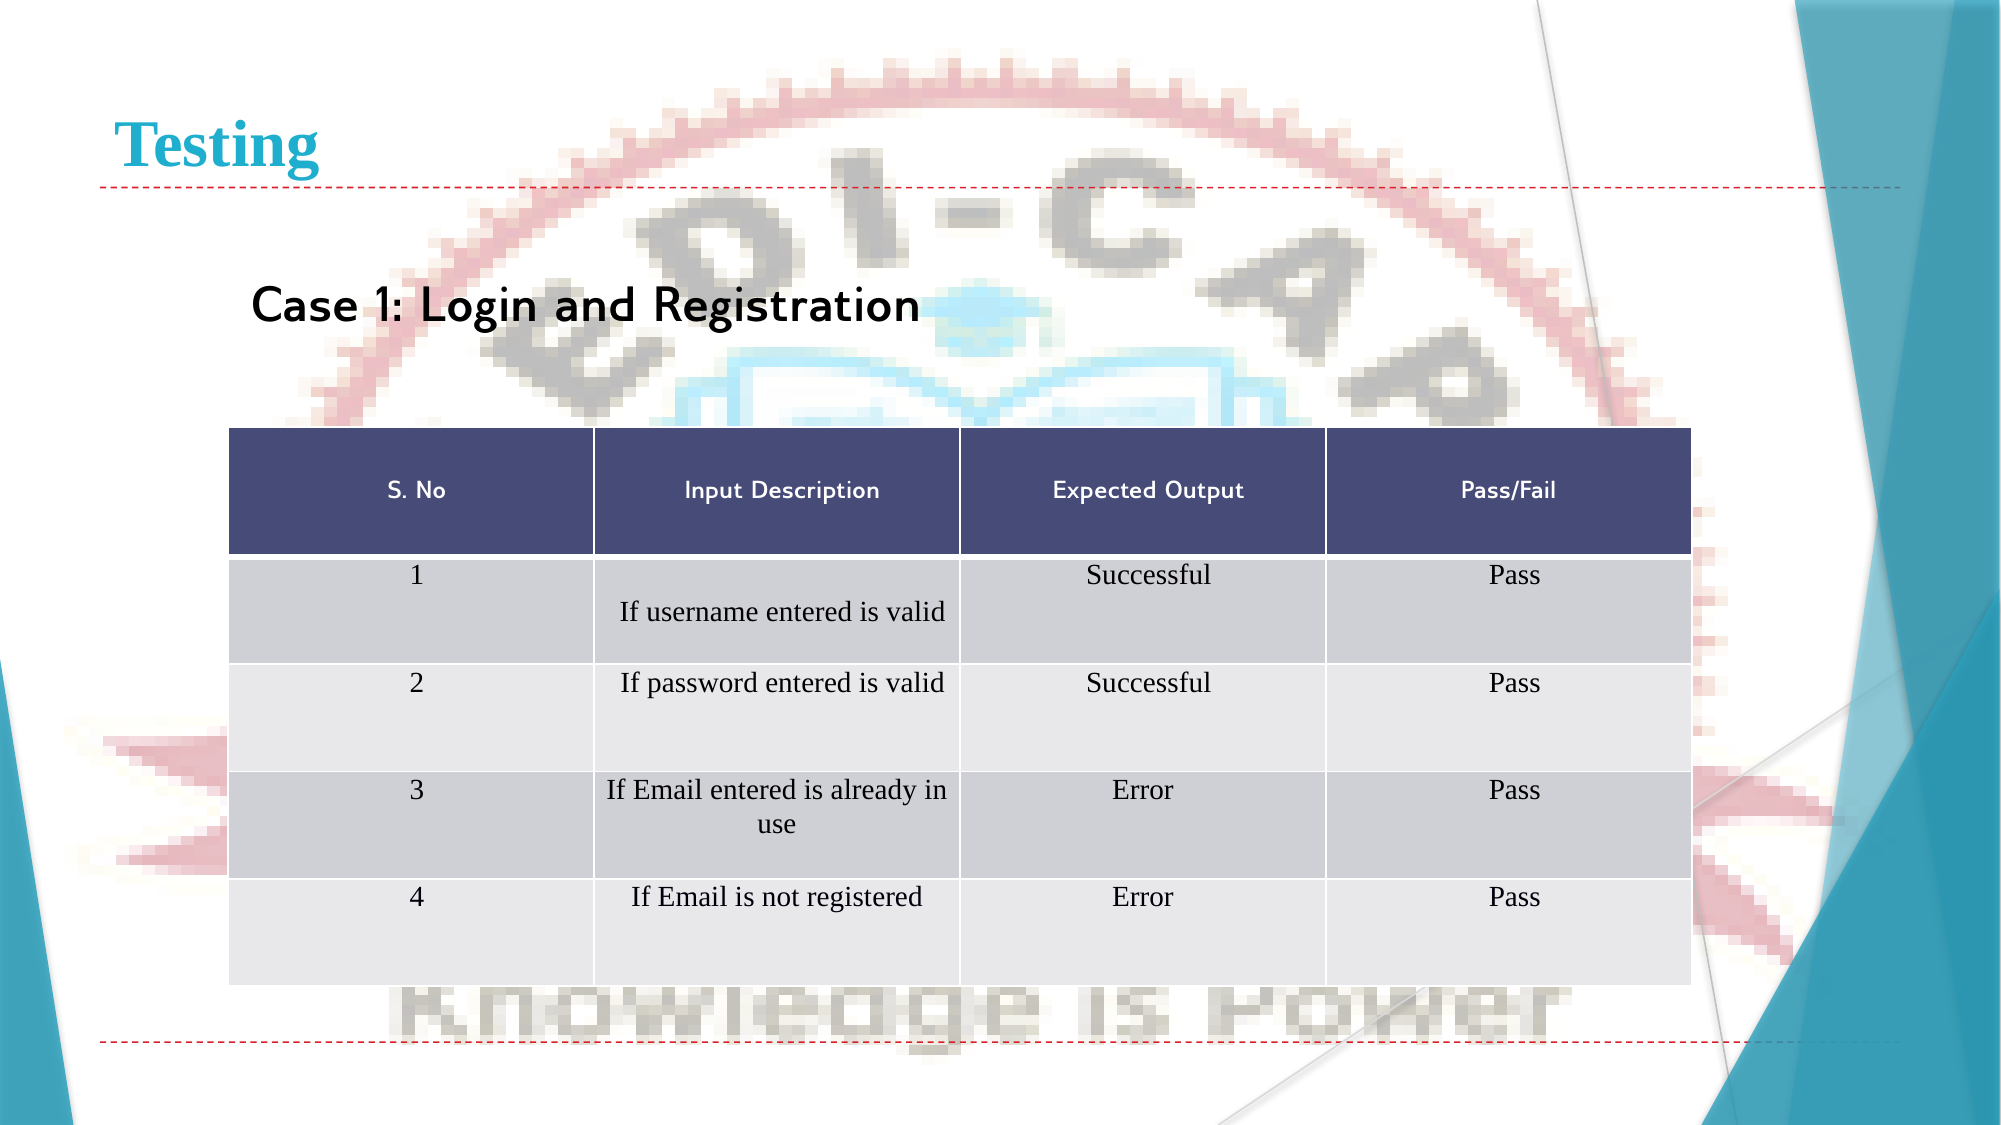

# Testing
   Case 1: Login and Registration

| S. No | Input Description | Expected Output | Pass/Fail |
| --- | --- | --- | --- |
| 1 | If username entered is valid | Successful | Pass |
| 2 | If password entered is valid | Successful | Pass |
| 3 | If Email entered is already in use | Error | Pass |
| 4 | If Email is not registered | Error | Pass |